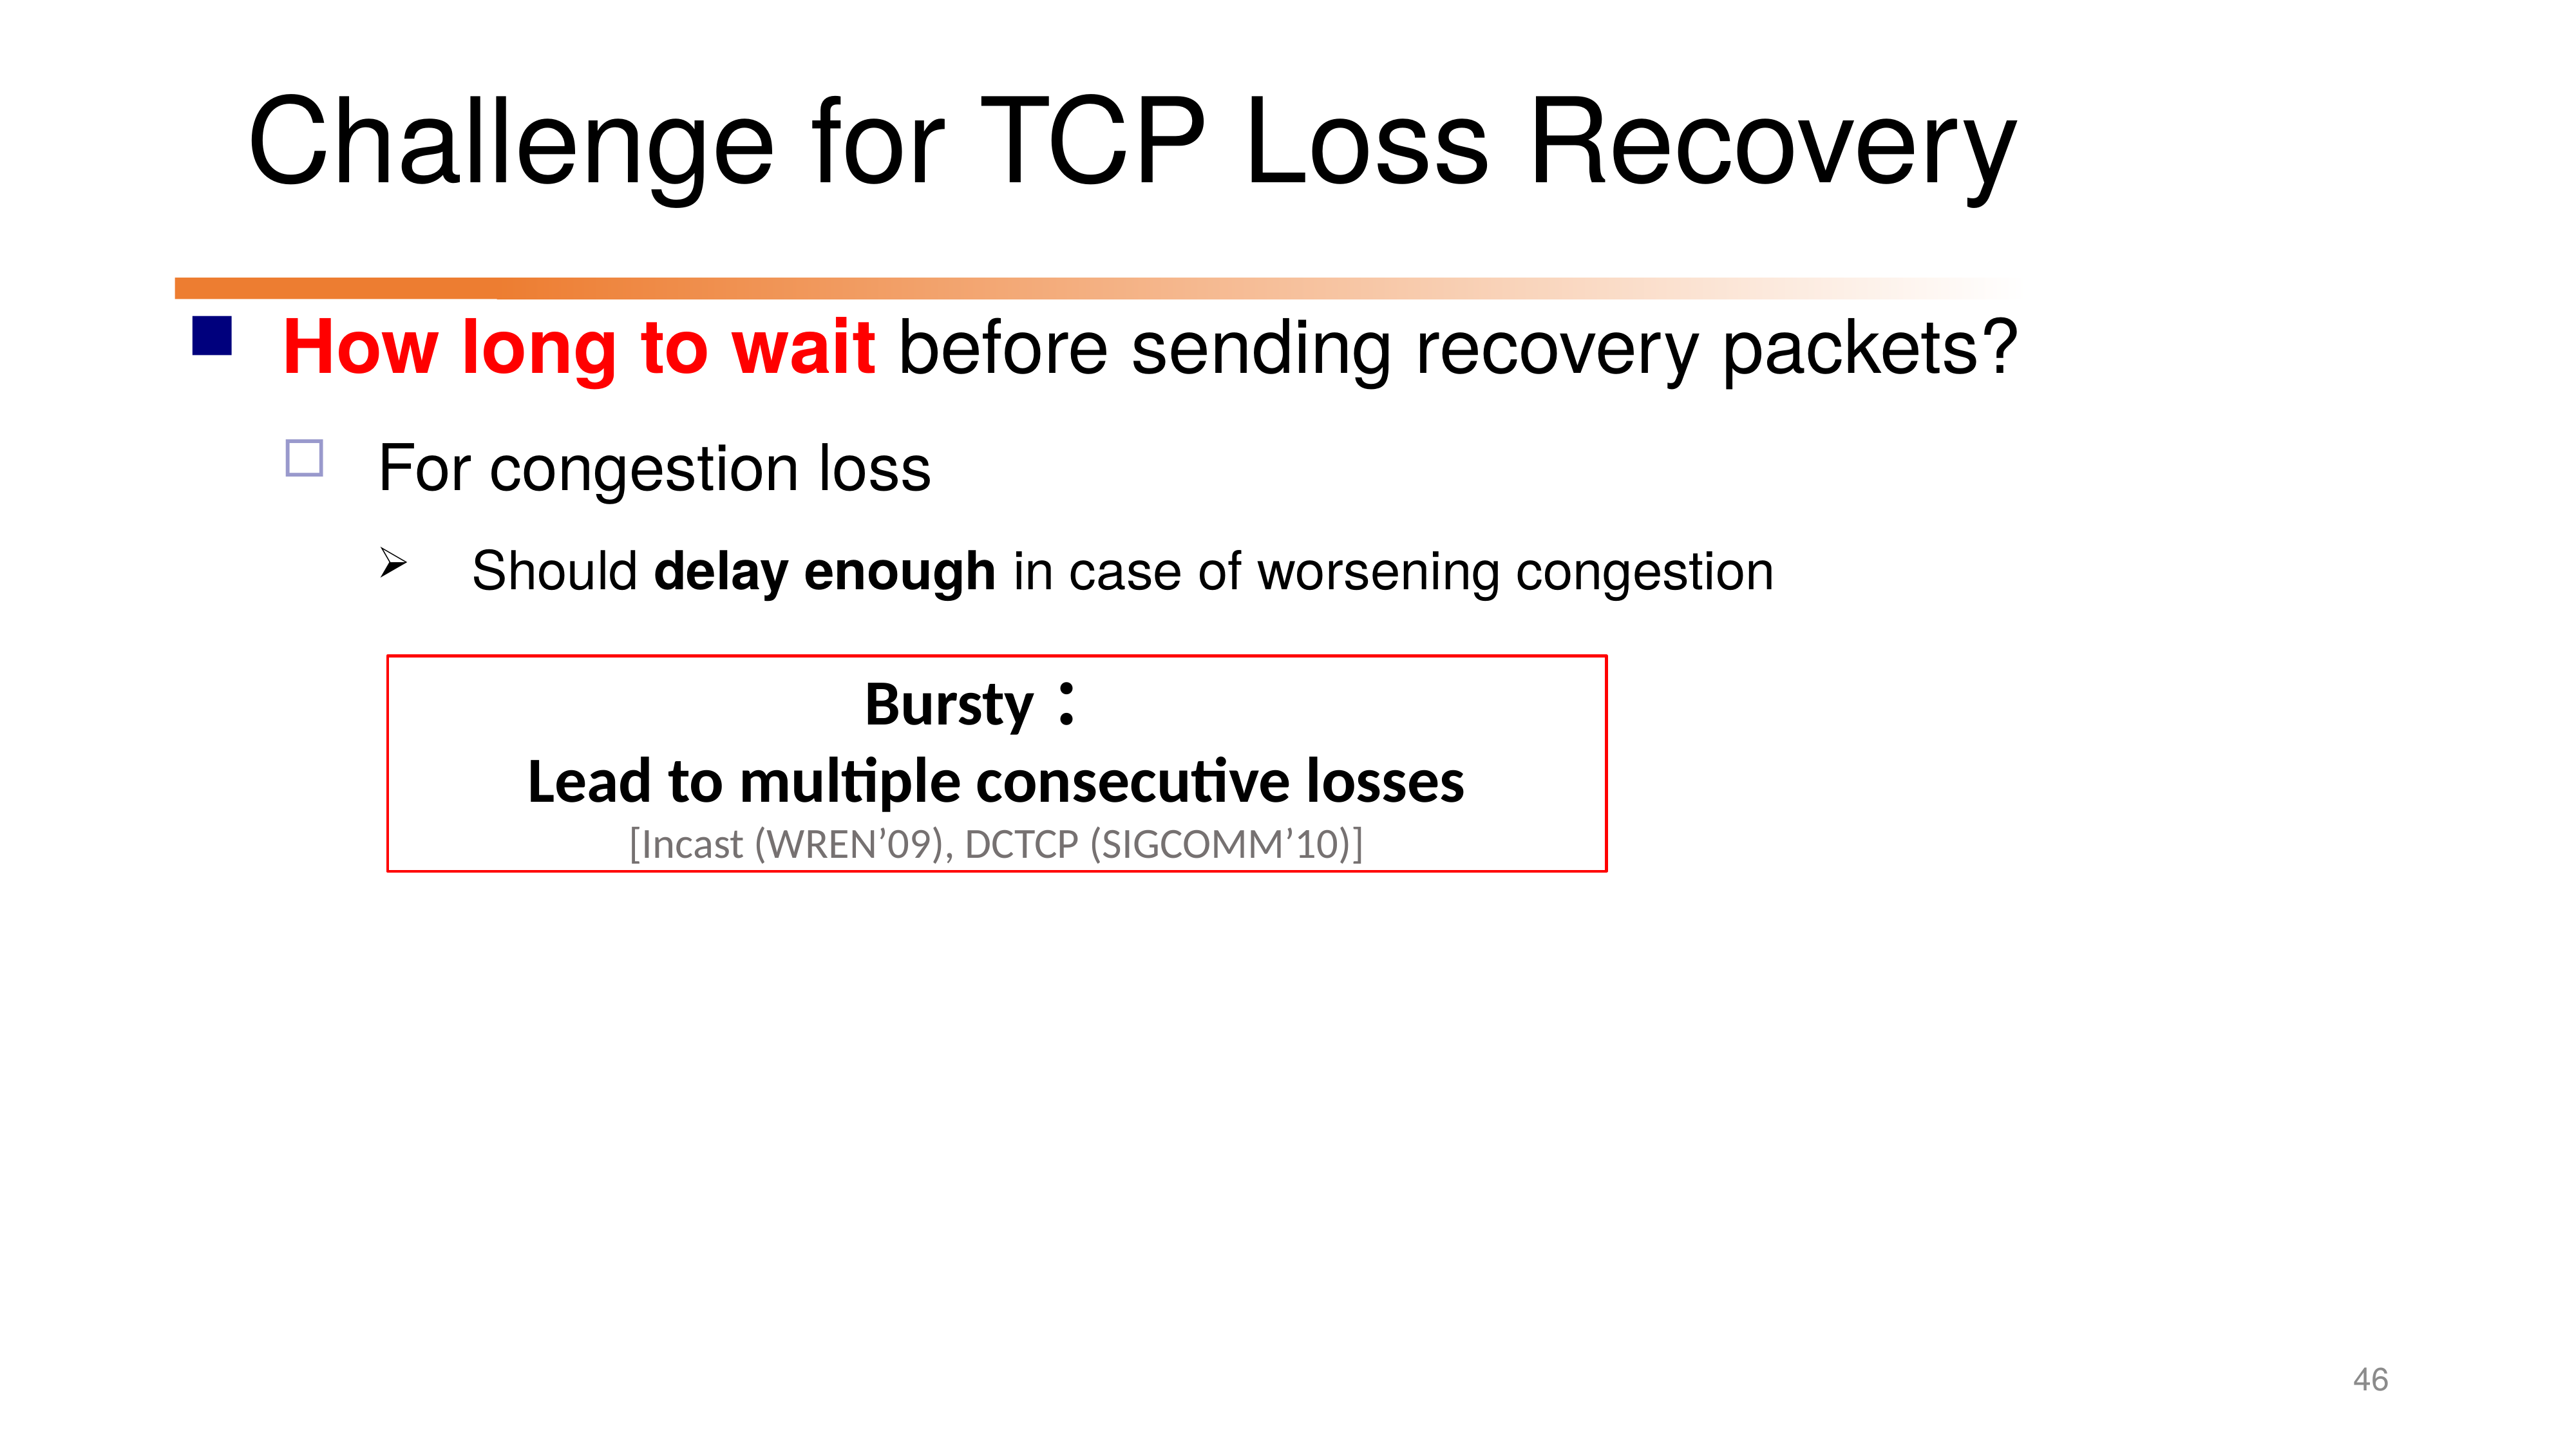

# Challenge for TCP Loss Recovery
How long to wait before sending recovery packets?
For congestion loss
Should delay enough in case of worsening congestion
Bursty：
Lead to multiple consecutive losses
[Incast (WREN’09), DCTCP (SIGCOMM’10)]
46